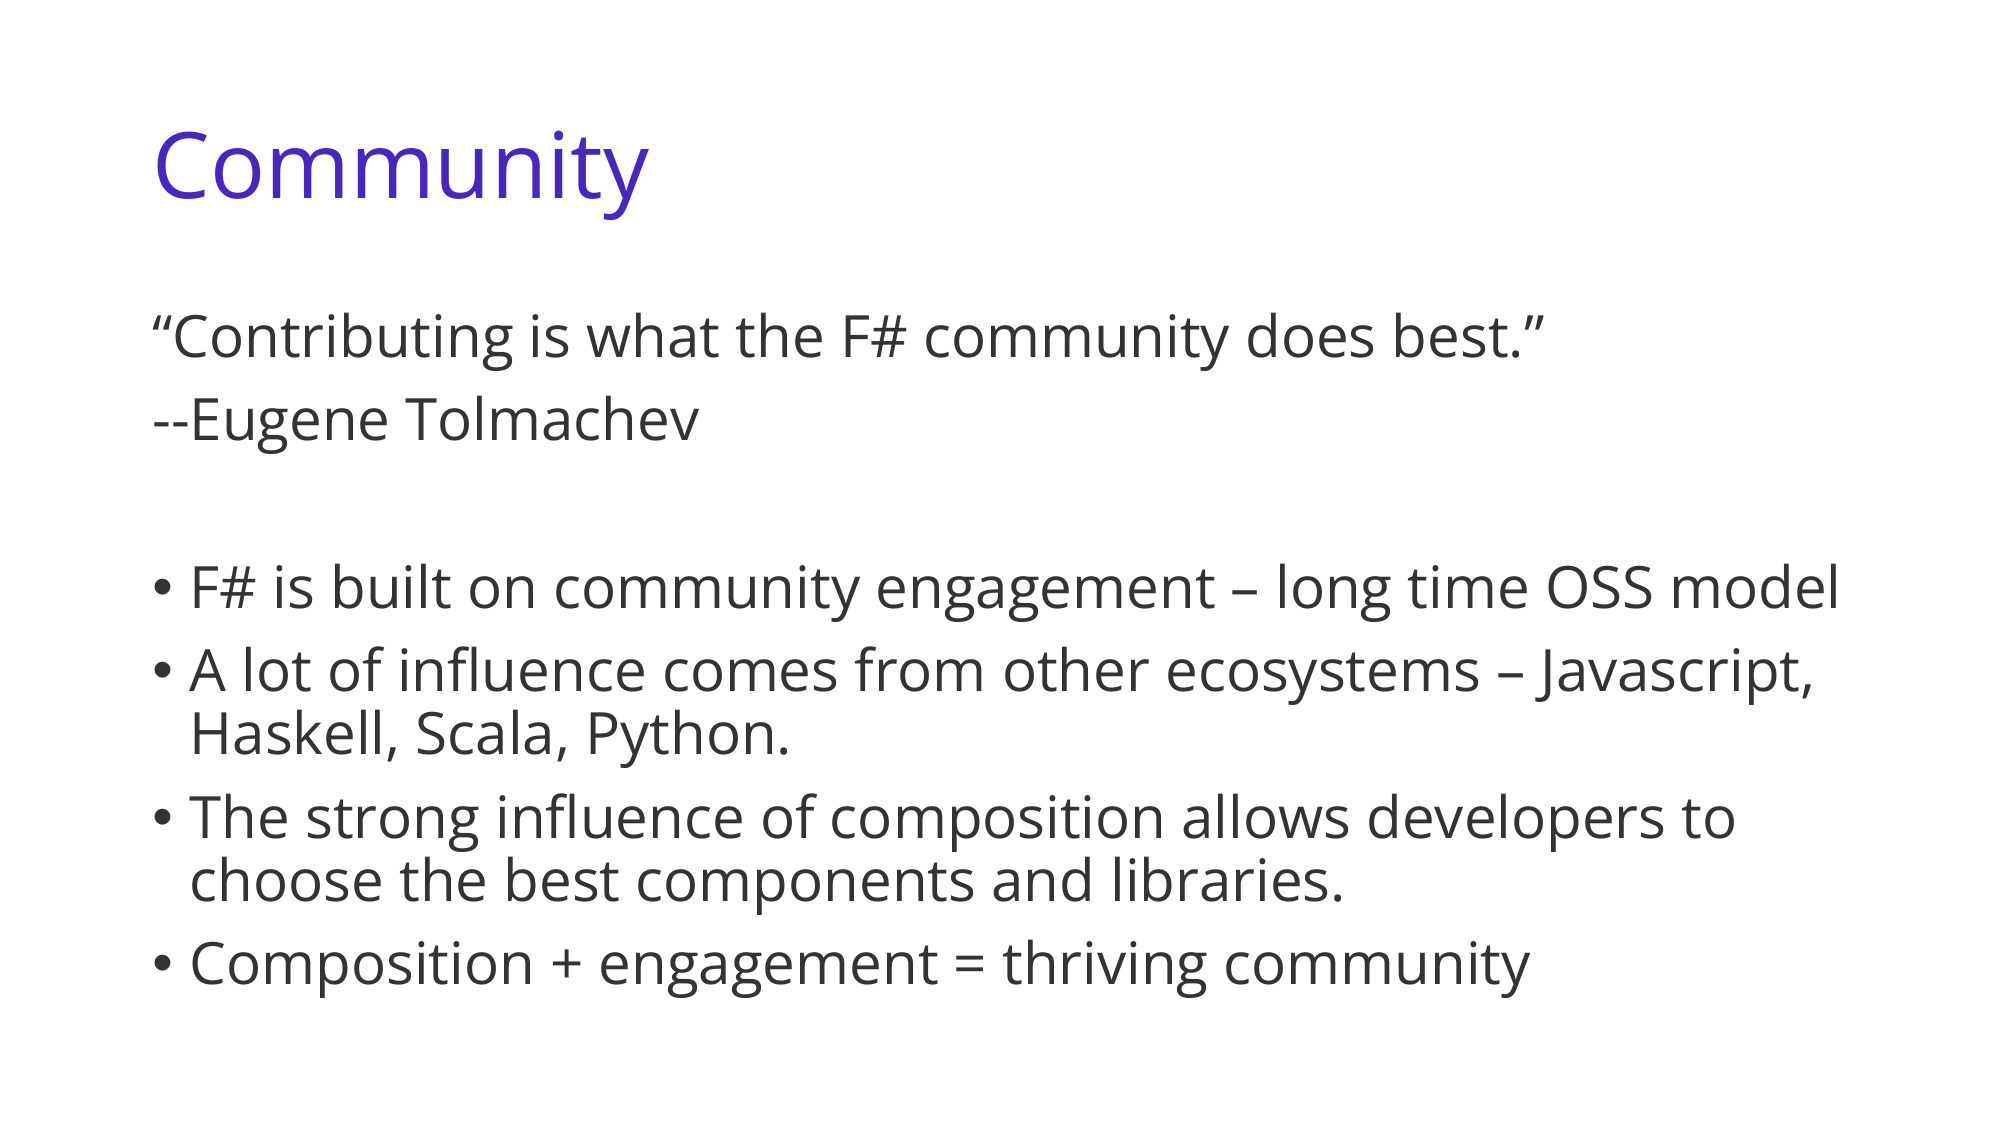

# Community
“Contributing is what the F# community does best.”
--Eugene Tolmachev

F# is built on community engagement – long time OSS model
A lot of influence comes from other ecosystems – Javascript, Haskell, Scala, Python.
The strong influence of composition allows developers to choose the best components and libraries.
Composition + engagement = thriving community